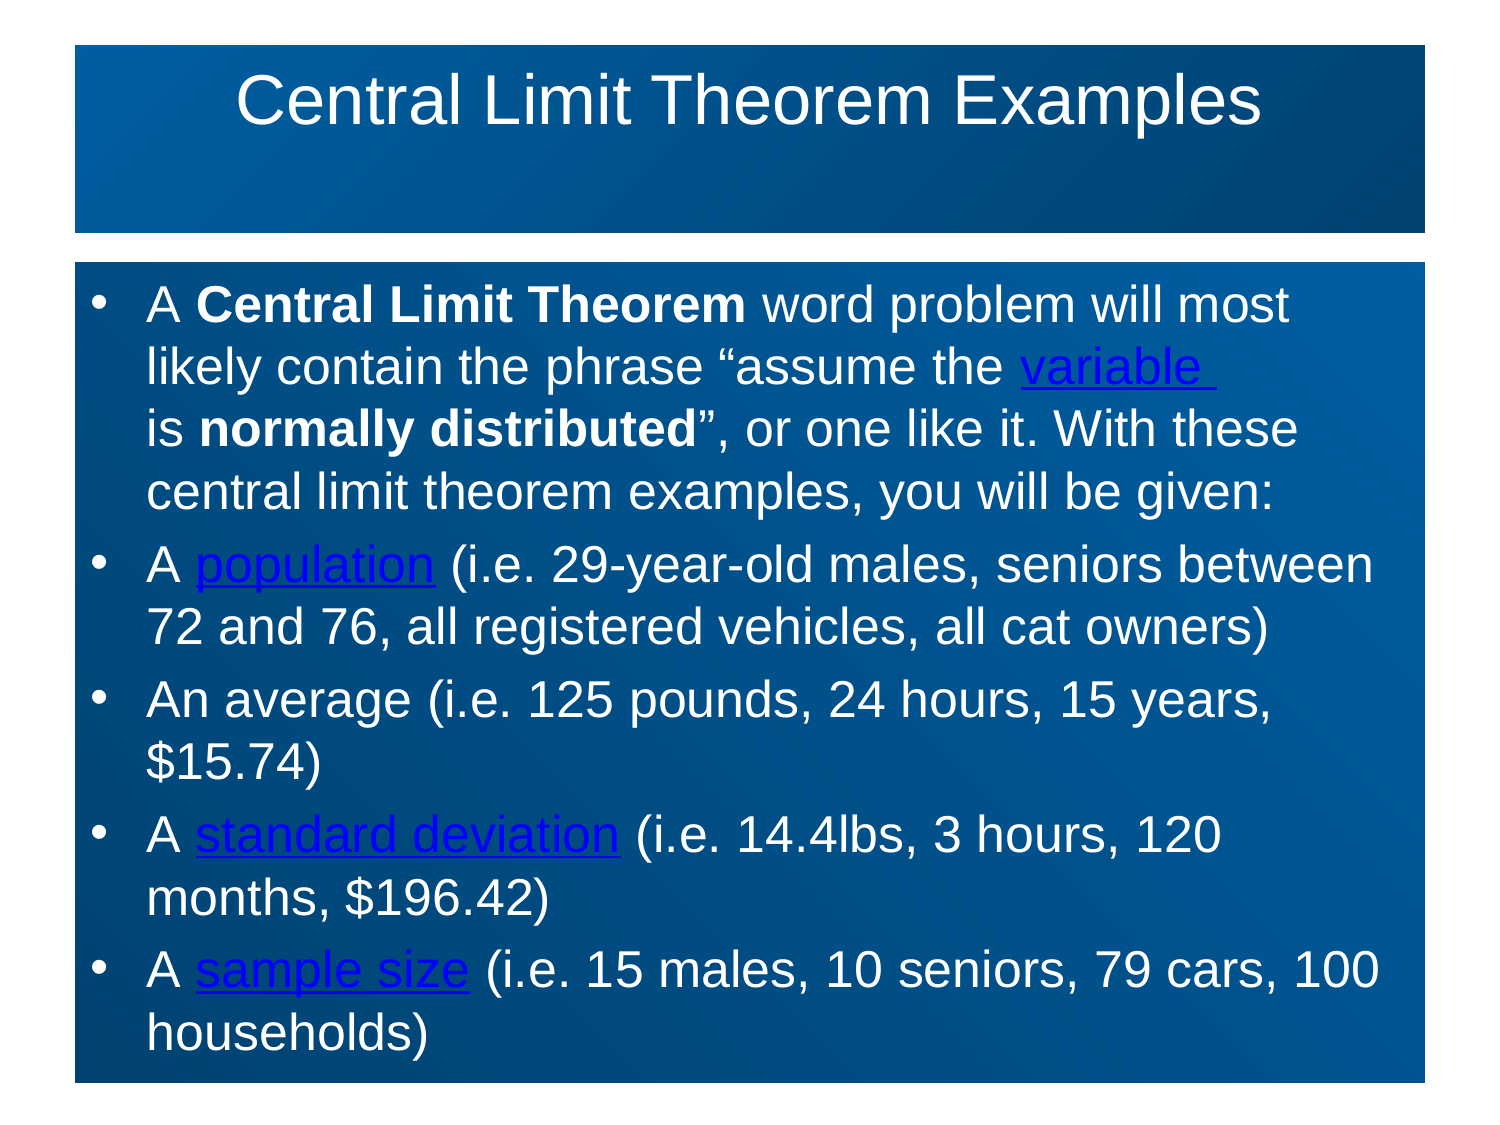

# Central Limit Theorem Examples
A Central Limit Theorem word problem will most likely contain the phrase “assume the variable is normally distributed”, or one like it. With these central limit theorem examples, you will be given:
A population (i.e. 29-year-old males, seniors between 72 and 76, all registered vehicles, all cat owners)
An average (i.e. 125 pounds, 24 hours, 15 years, $15.74)
A standard deviation (i.e. 14.4lbs, 3 hours, 120 months, $196.42)
A sample size (i.e. 15 males, 10 seniors, 79 cars, 100 households)